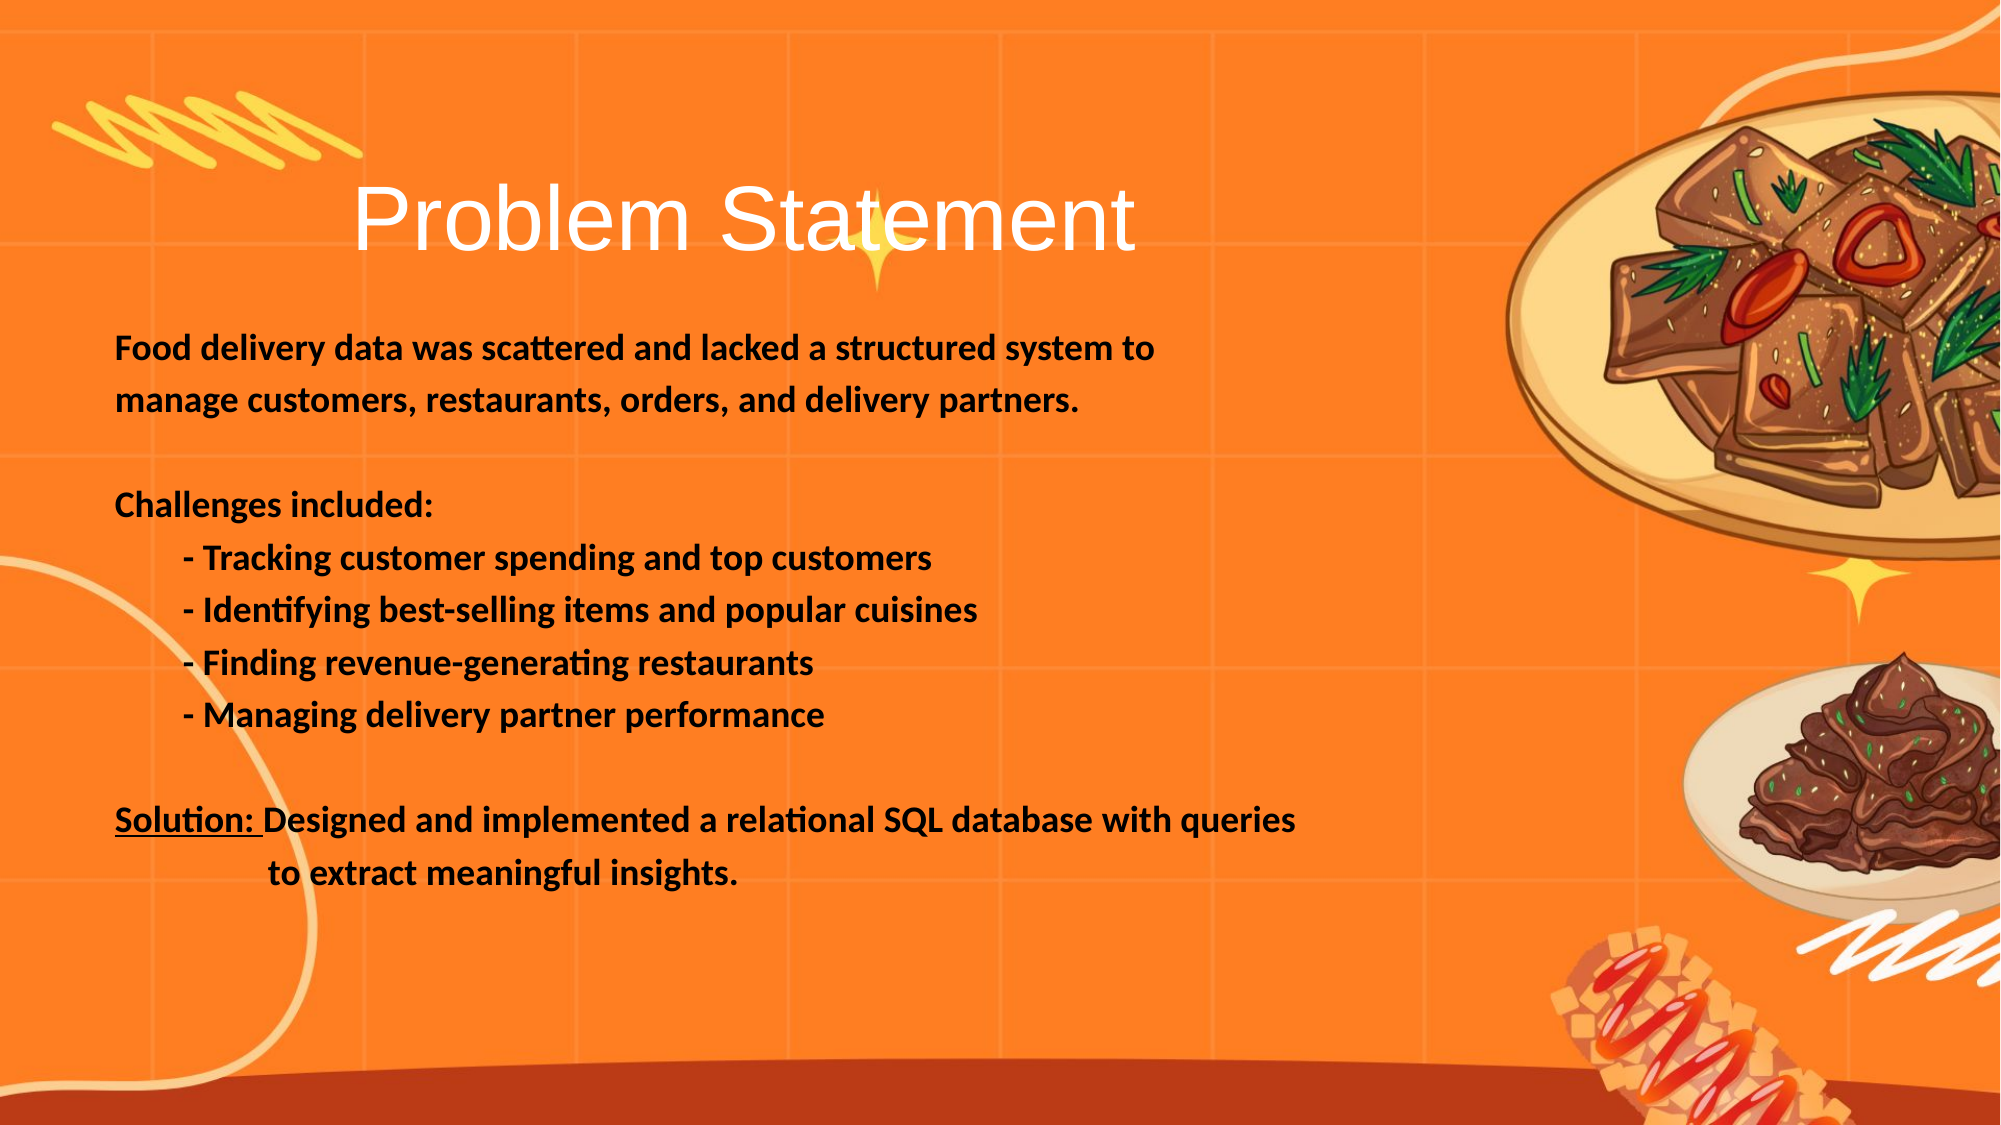

# Problem Statement

Food delivery data was scattered and lacked a structured system to
manage customers, restaurants, orders, and delivery partners.

Challenges included:
        - Tracking customer spending and top customers
        - Identifying best-selling items and popular cuisines
        - Finding revenue-generating restaurants
        - Managing delivery partner performance

Solution: Designed and implemented a relational SQL database with queries
                  to extract meaningful insights.